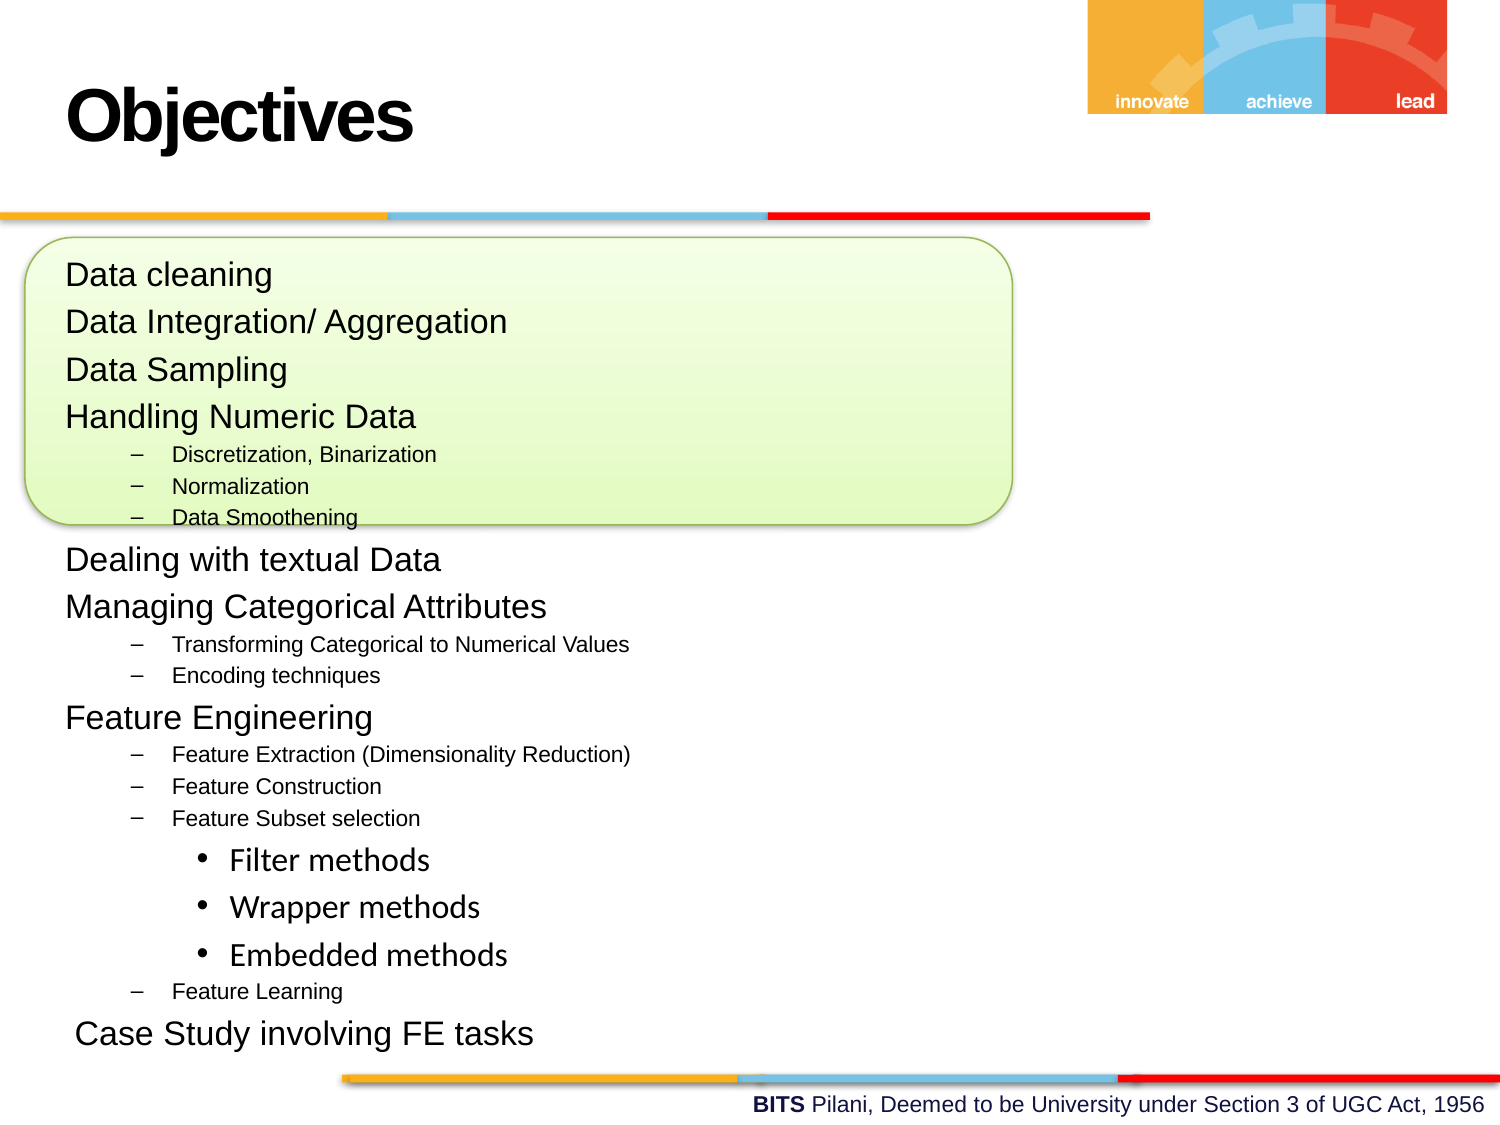

Objectives

Data cleaning
Data Integration/ Aggregation
Data Sampling
Handling Numeric Data
Discretization, Binarization
Normalization
Data Smoothening
Dealing with textual Data
Managing Categorical Attributes
Transforming Categorical to Numerical Values
Encoding techniques
Feature Engineering
Feature Extraction (Dimensionality Reduction)
Feature Construction
Feature Subset selection
Filter methods
Wrapper methods
Embedded methods
Feature Learning
 Case Study involving FE tasks